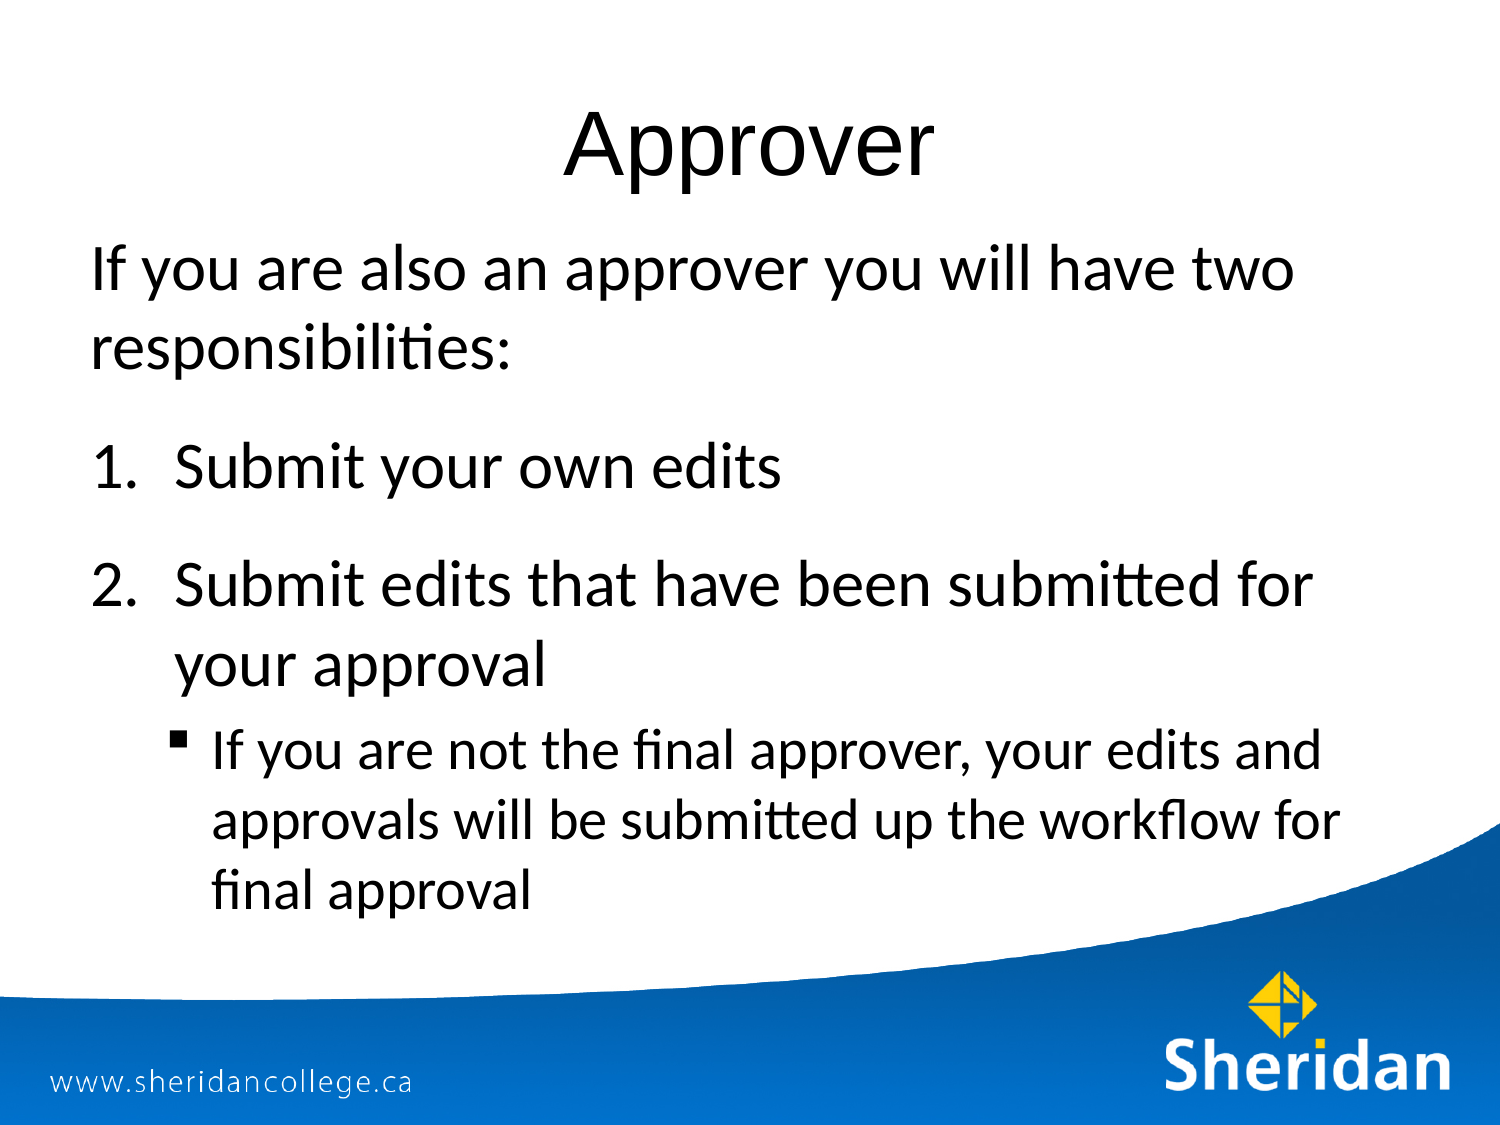

# Approver
If you are also an approver you will have two responsibilities:
Submit your own edits
Submit edits that have been submitted for your approval
If you are not the final approver, your edits and approvals will be submitted up the workflow for final approval